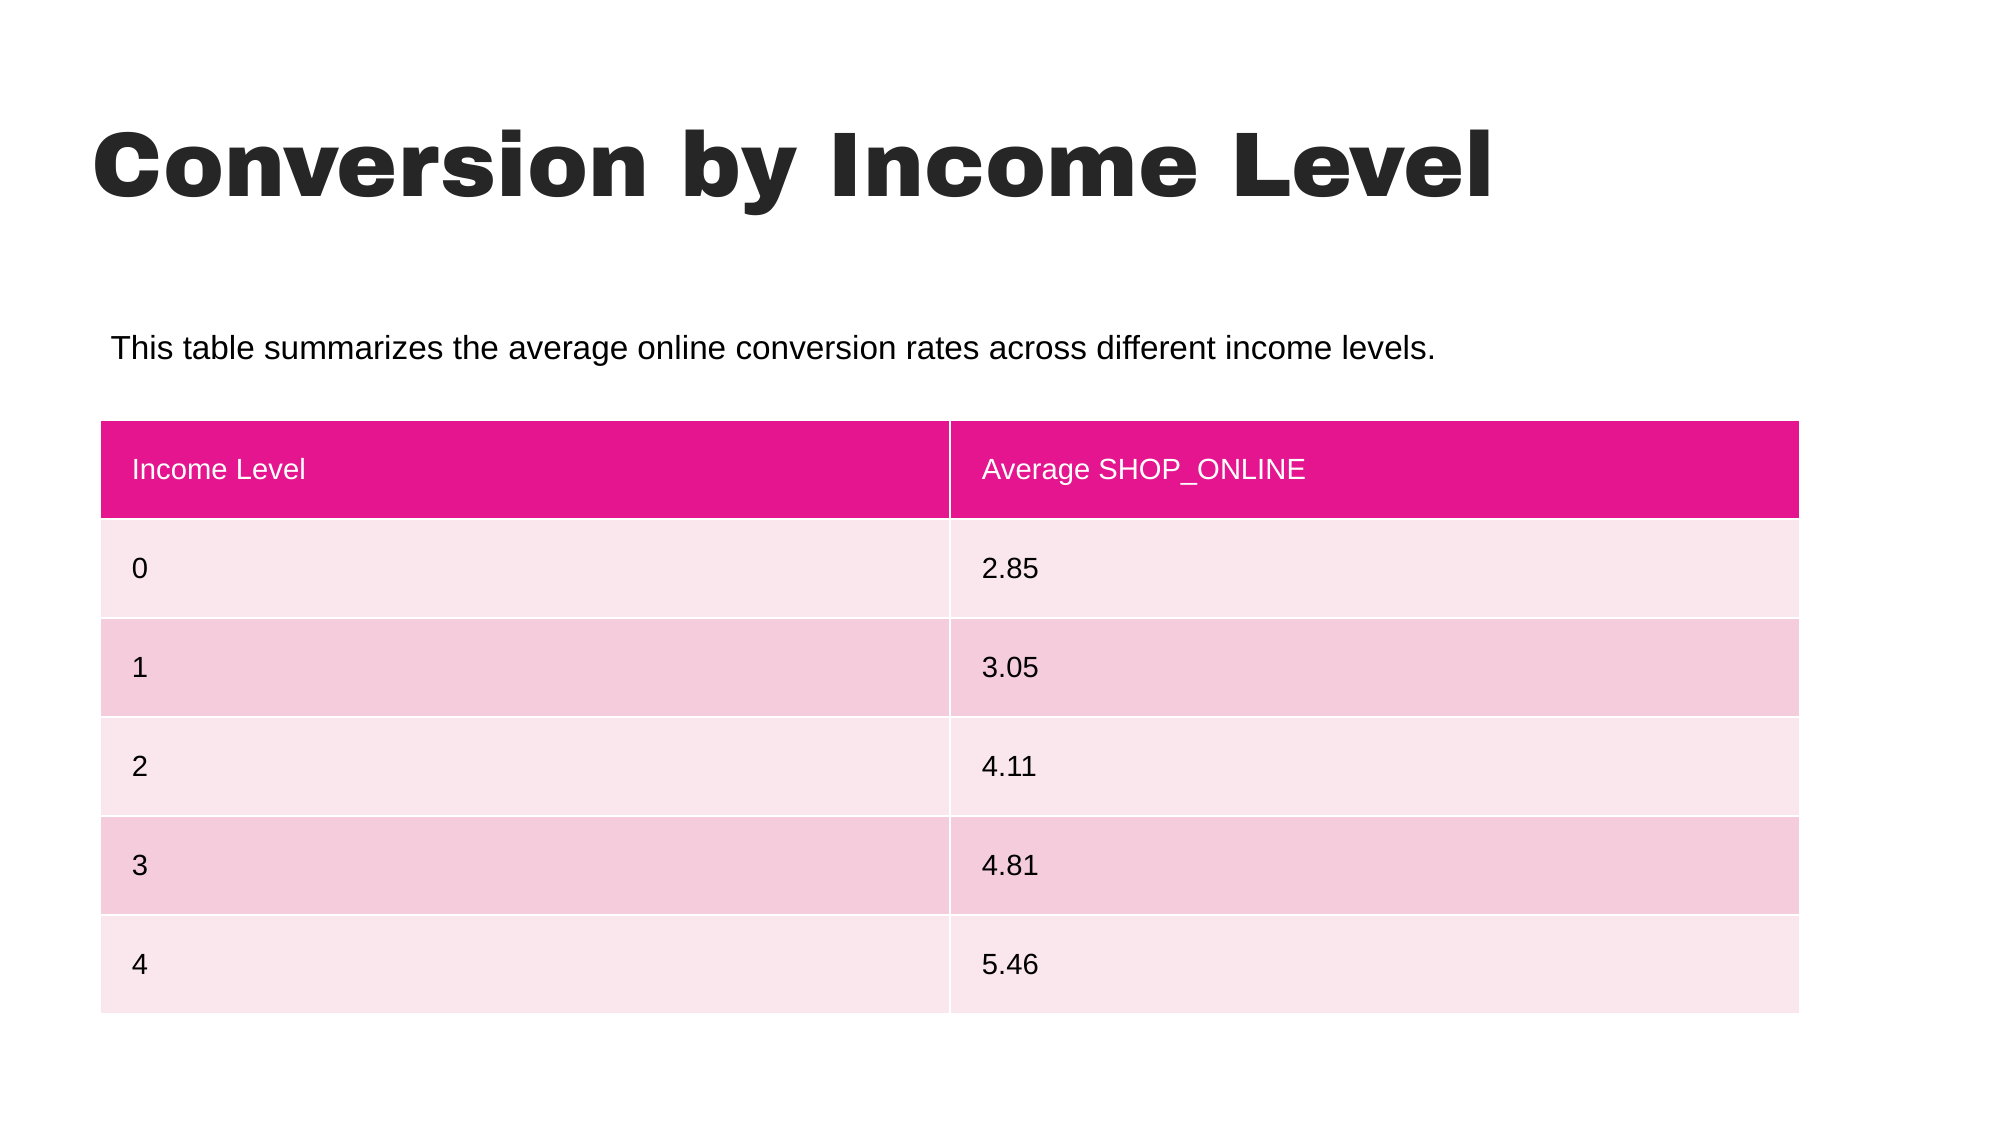

Conversion by Income Level

This table summarizes the average online conversion rates across different income levels.
| Income Level | Average SHOP\_ONLINE |
| --- | --- |
| 0 | 2.85 |
| 1 | 3.05 |
| 2 | 4.11 |
| 3 | 4.81 |
| 4 | 5.46 |